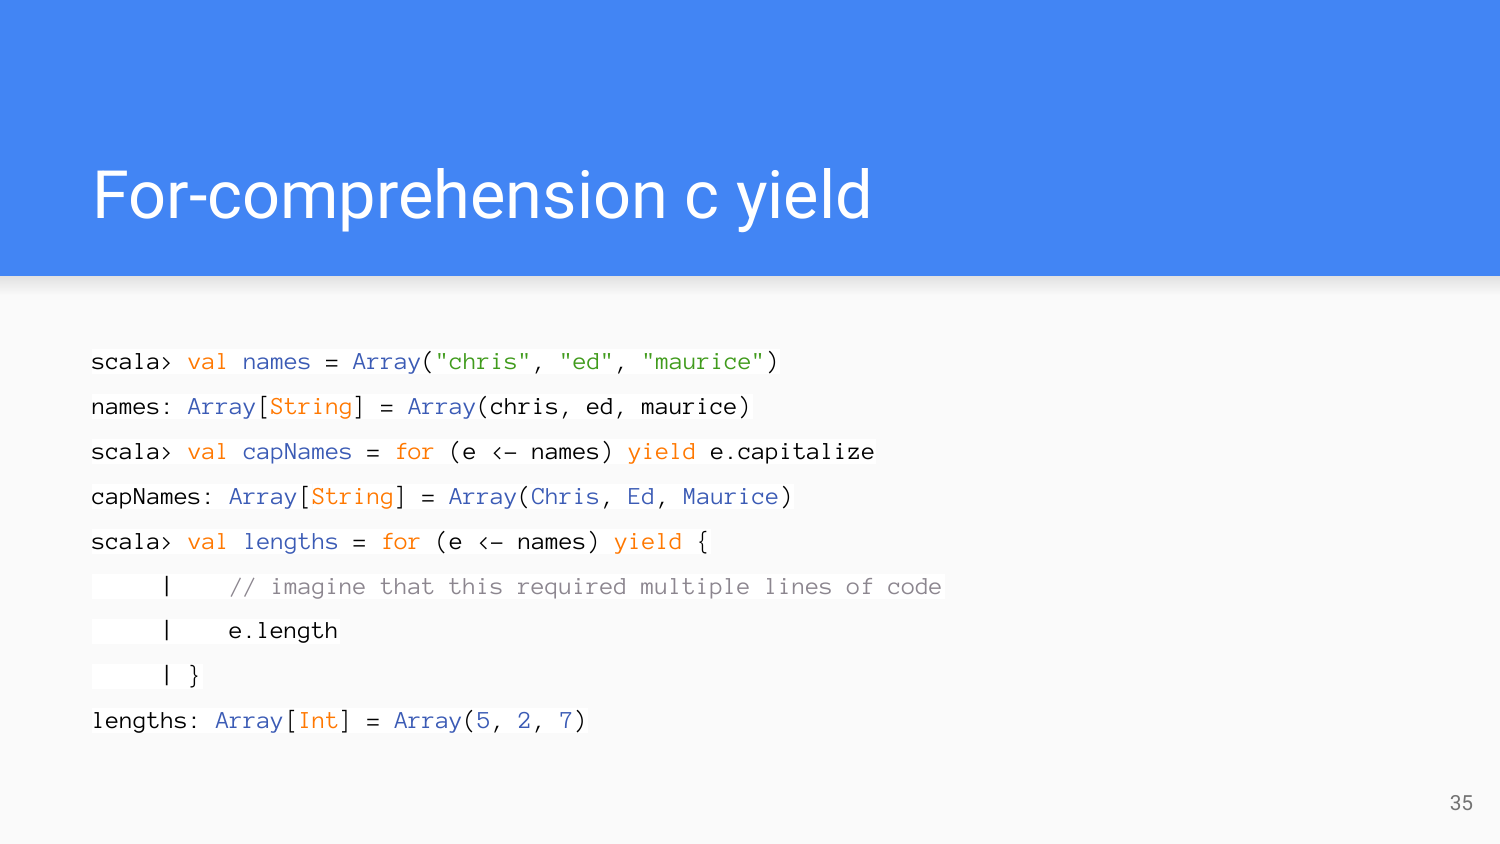

# For-comprehension с yield
scala> val names = Array("chris", "ed", "maurice")
names: Array[String] = Array(chris, ed, maurice)
scala> val capNames = for (e <- names) yield e.capitalize
capNames: Array[String] = Array(Chris, Ed, Maurice)
scala> val lengths = for (e <- names) yield {
     |    // imagine that this required multiple lines of code
     |    e.length
     | }
lengths: Array[Int] = Array(5, 2, 7)

35